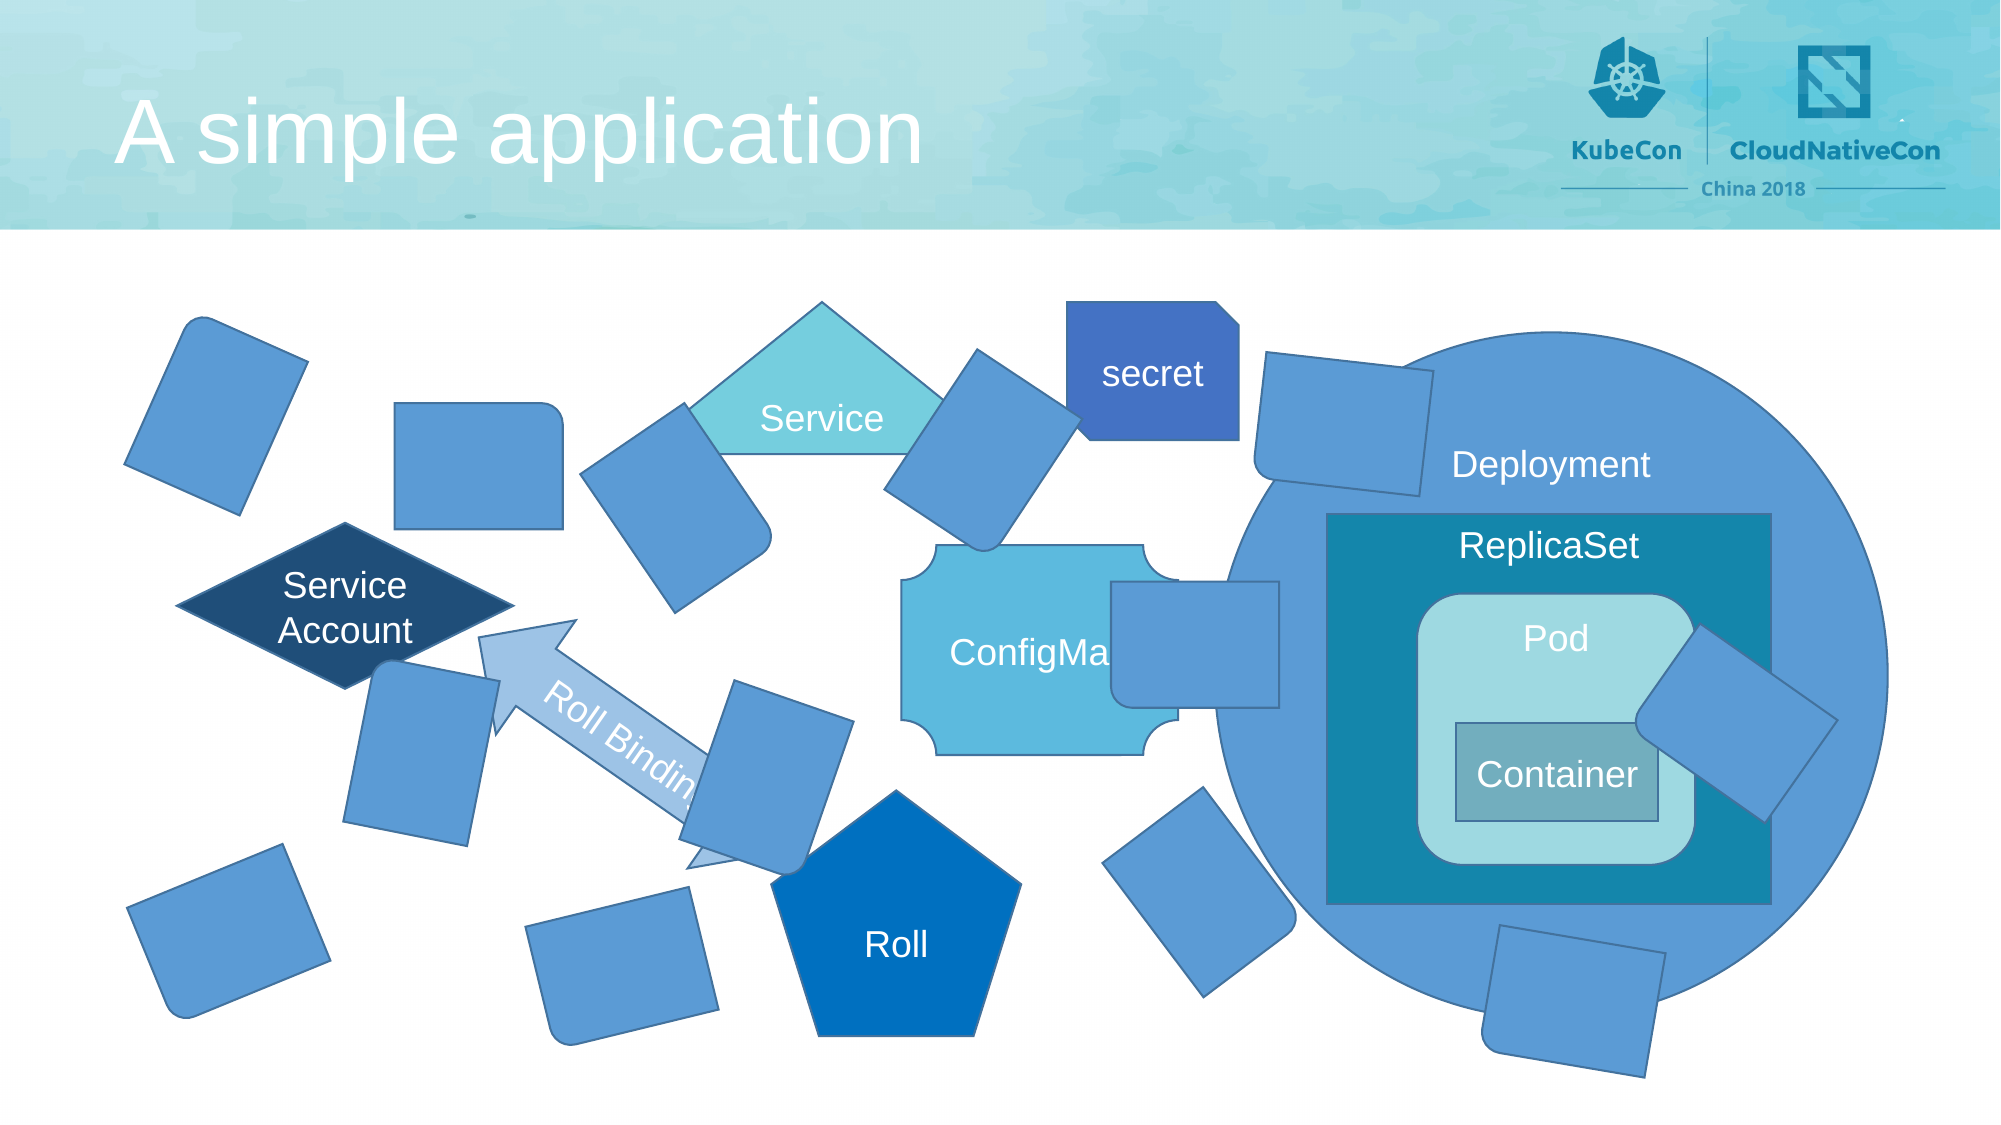

# A simple application
Service
secret
Deployment

ReplicaSet
Service Account
ConfigMap

Pod

Roll Binding

Container
Roll